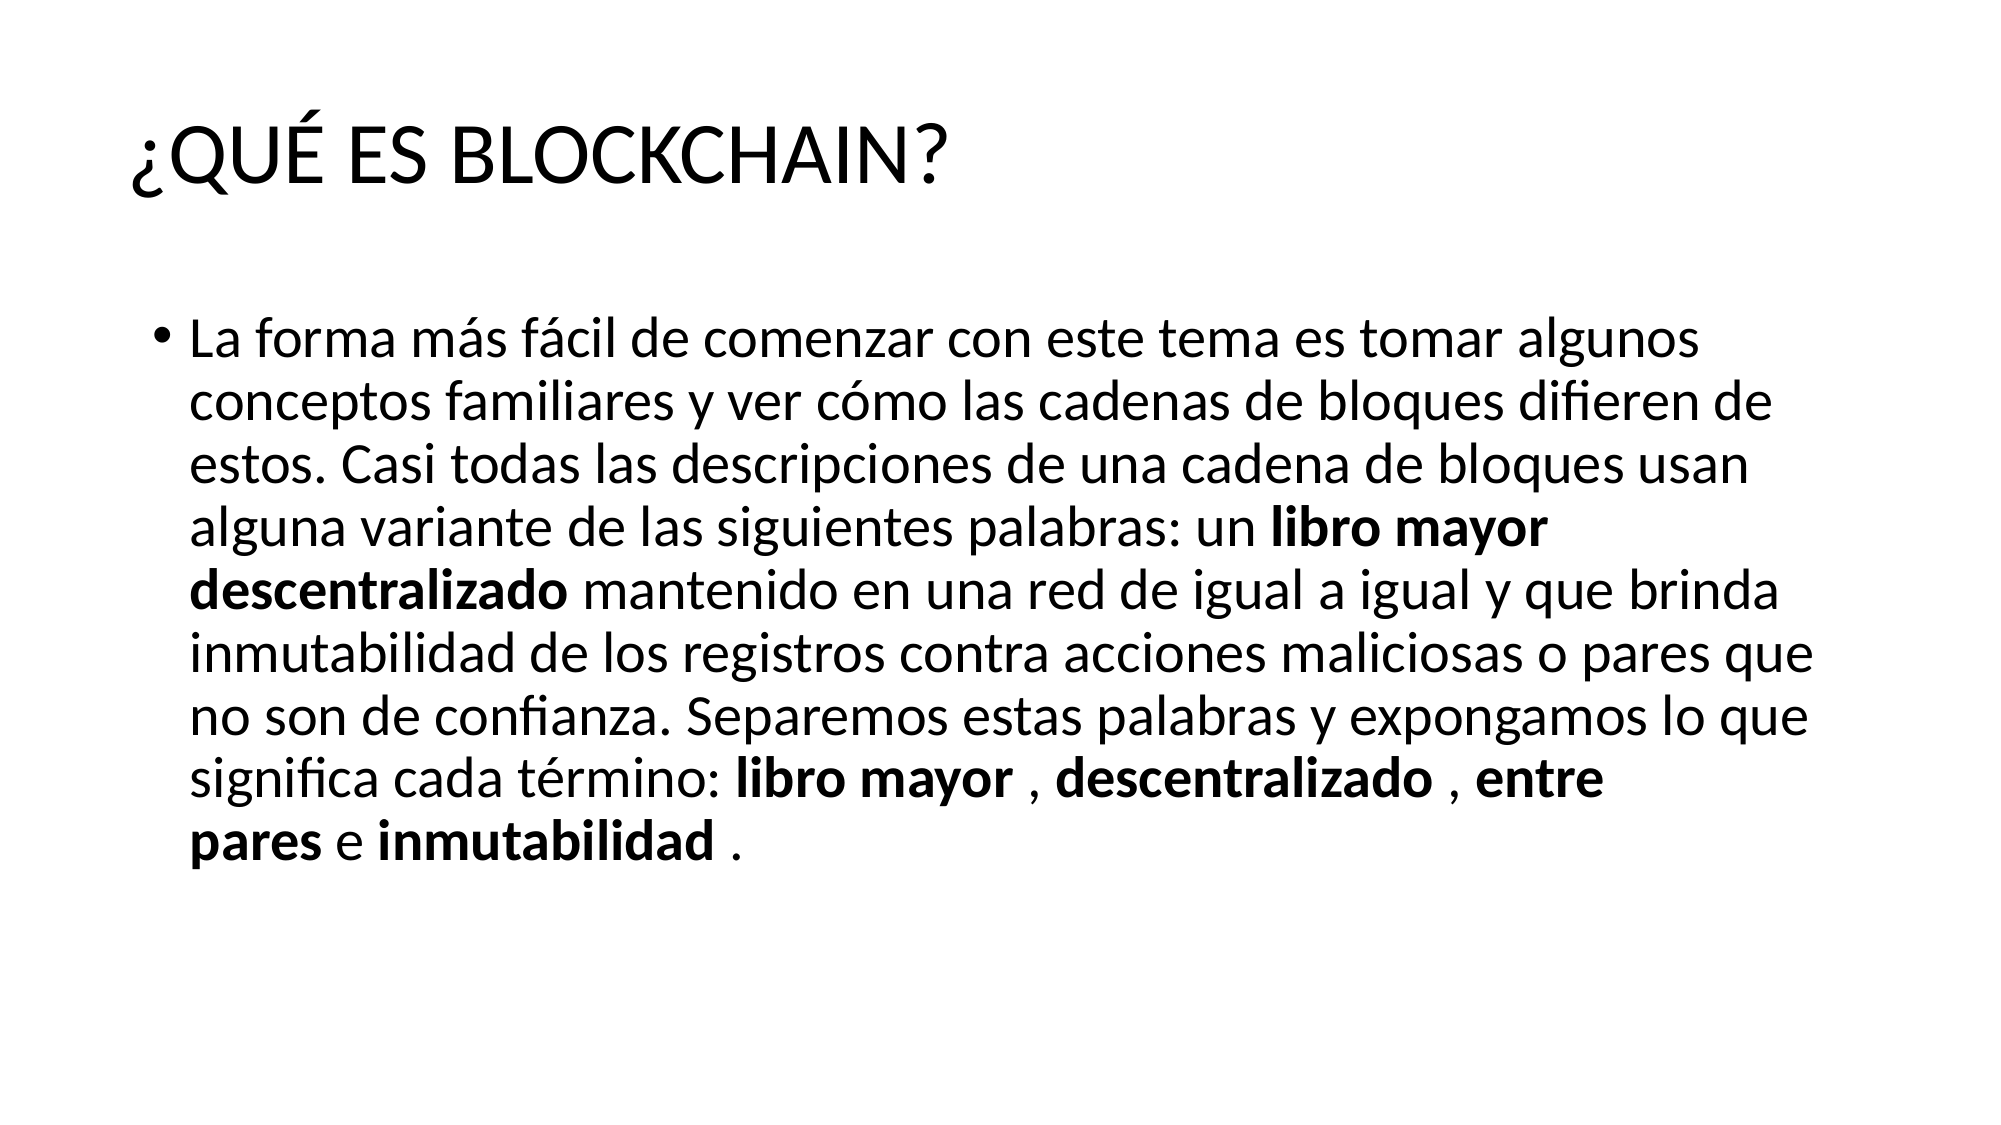

# ¿QUÉ ES BLOCKCHAIN?
La forma más fácil de comenzar con este tema es tomar algunos conceptos familiares y ver cómo las cadenas de bloques difieren de estos. Casi todas las descripciones de una cadena de bloques usan alguna variante de las siguientes palabras: un libro mayor descentralizado mantenido en una red de igual a igual y que brinda inmutabilidad de los registros contra acciones maliciosas o pares que no son de confianza. Separemos estas palabras y expongamos lo que significa cada término: libro mayor , descentralizado , entre pares e inmutabilidad .